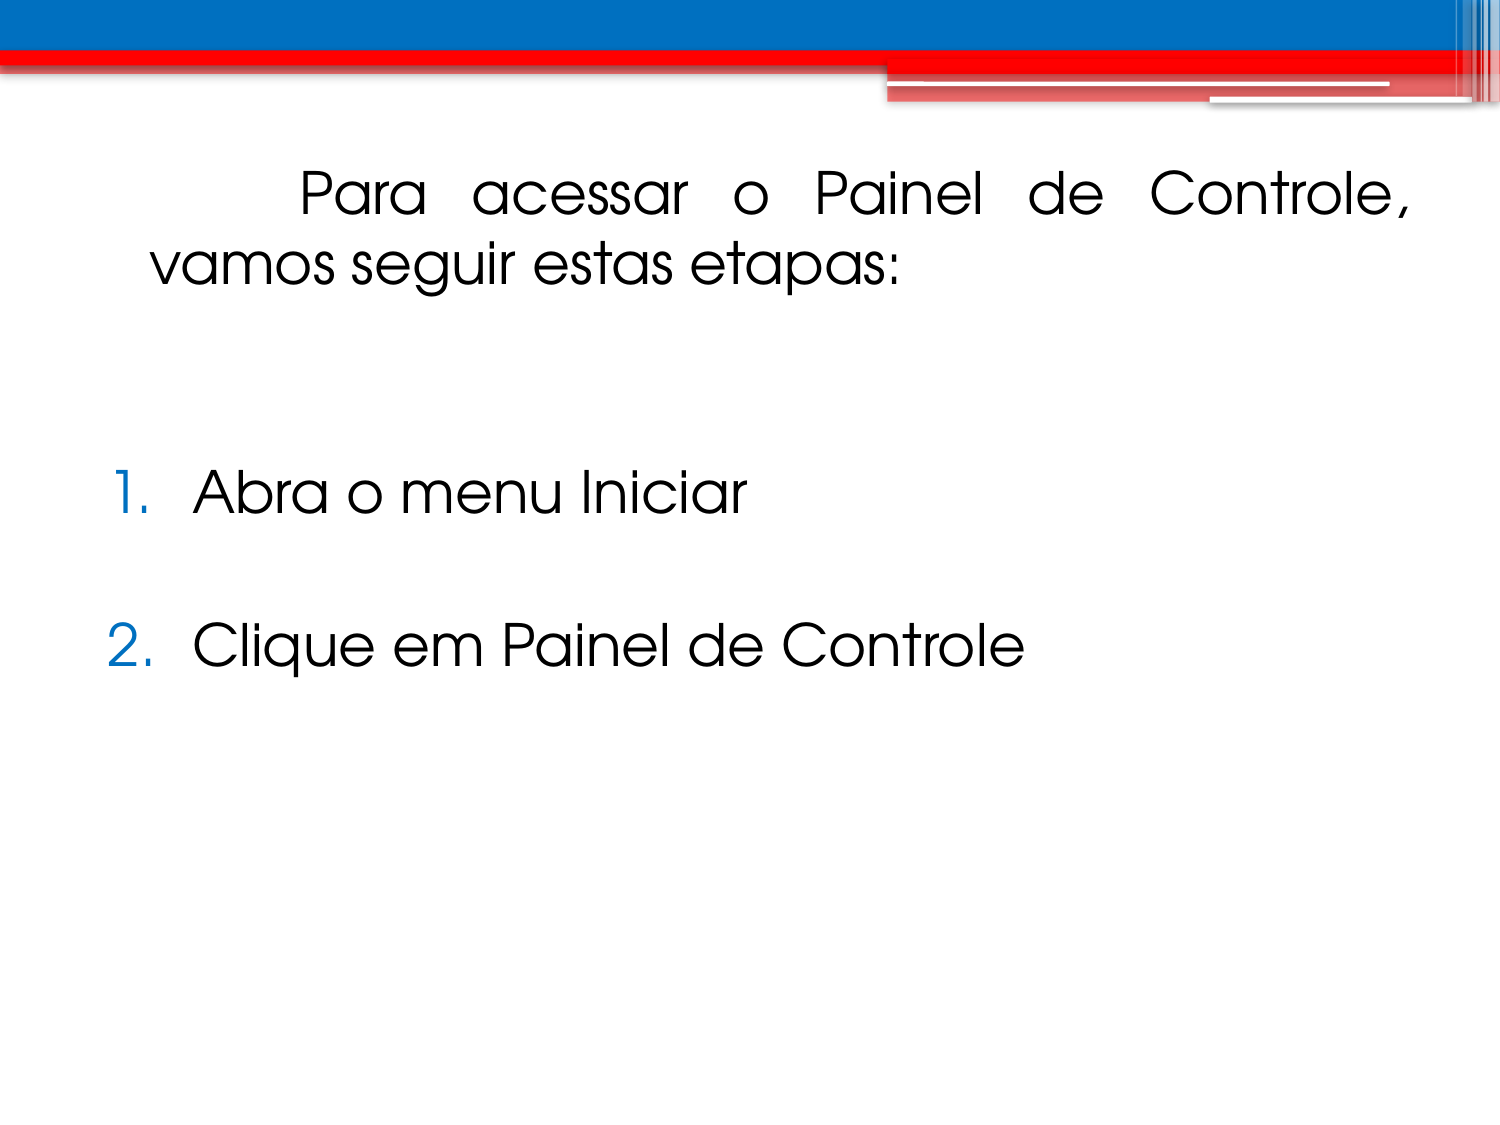

Para acessar o Painel de Controle, vamos seguir estas etapas:

Abra o menu Iniciar

Clique em Painel de Controle